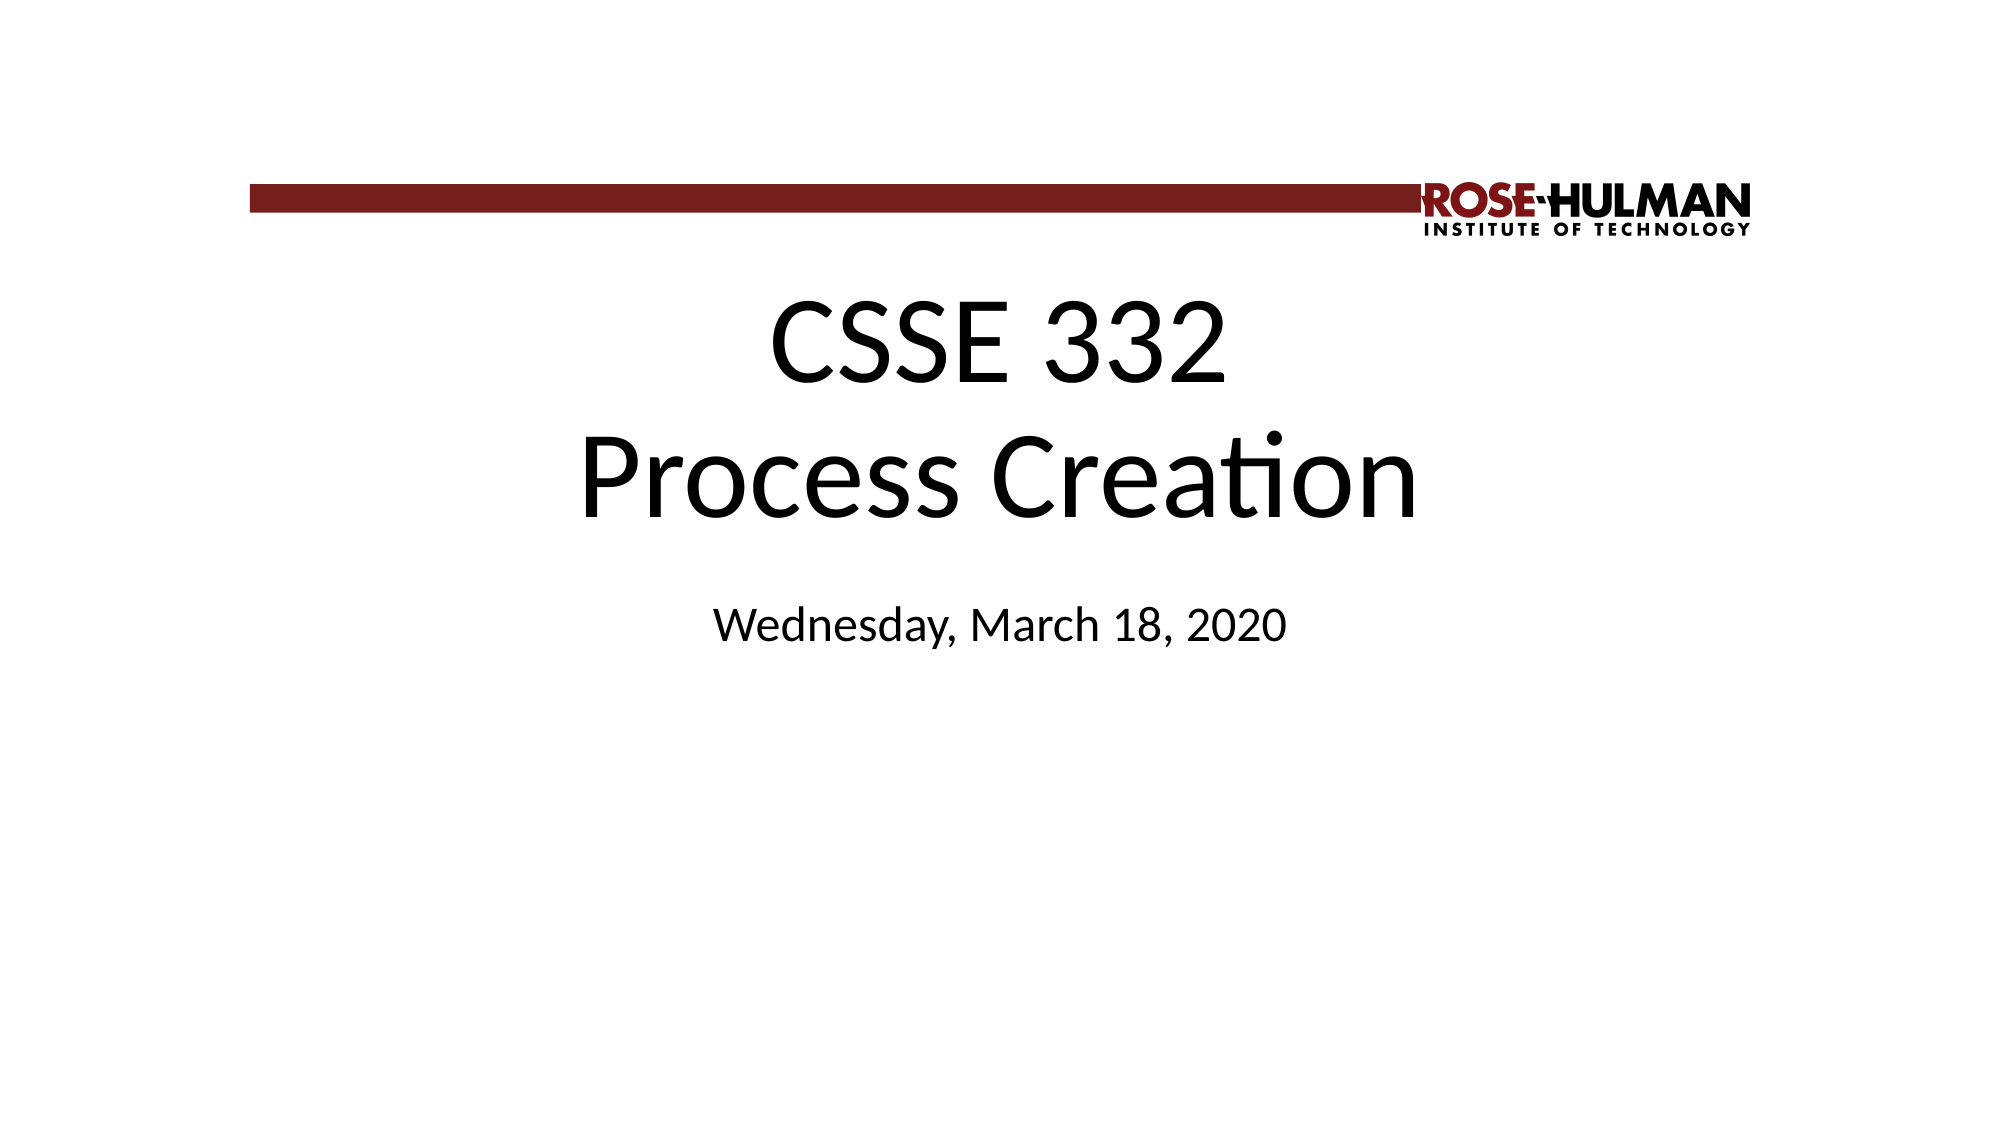

# CSSE 332 Process Creation
Wednesday, March 18, 2020